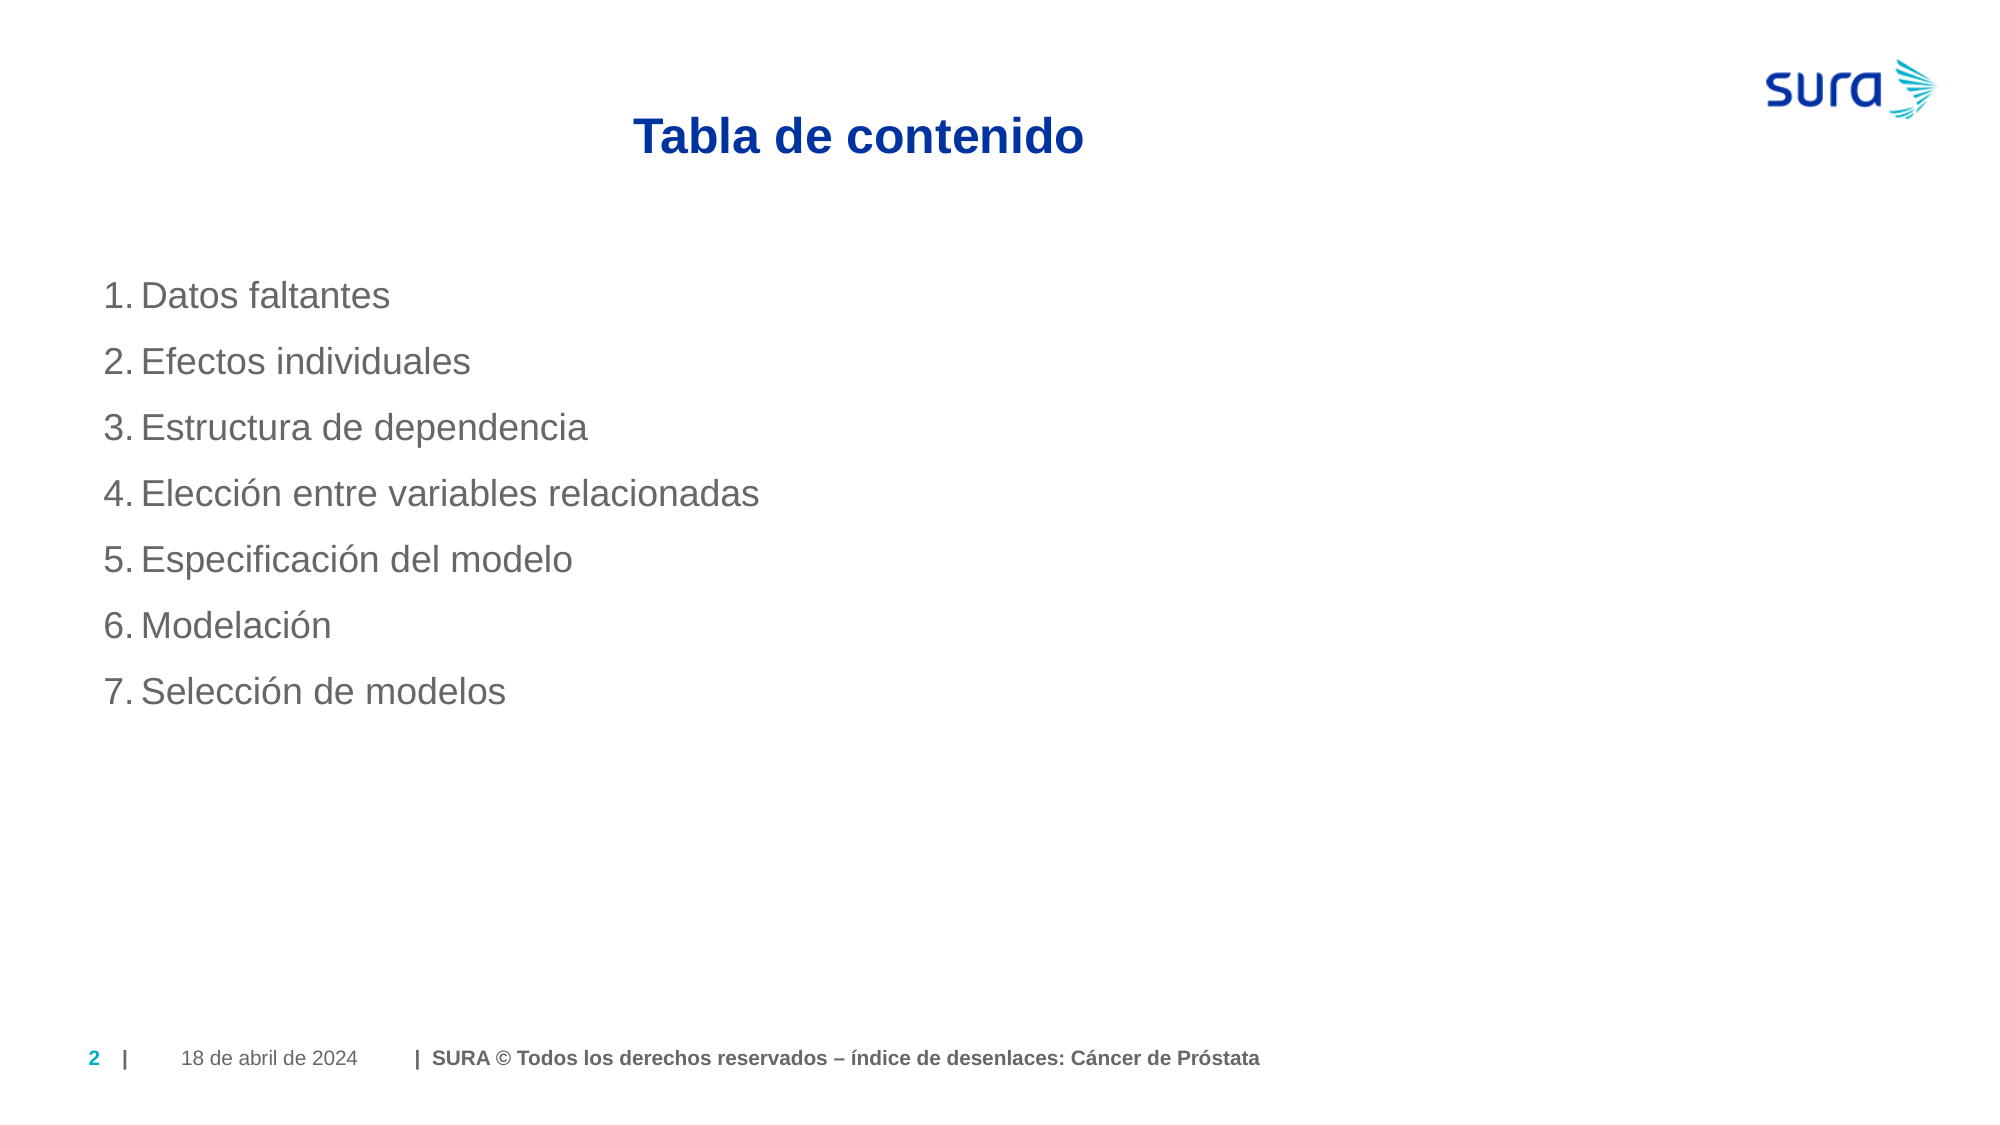

# Tabla de contenido
Datos faltantes
Efectos individuales
Estructura de dependencia
Elección entre variables relacionadas
Especificación del modelo
Modelación
Selección de modelos
2
|                                                  |  SURA © Todos los derechos reservados – índice de desenlaces: Cáncer de Próstata
18 de abril de 2024